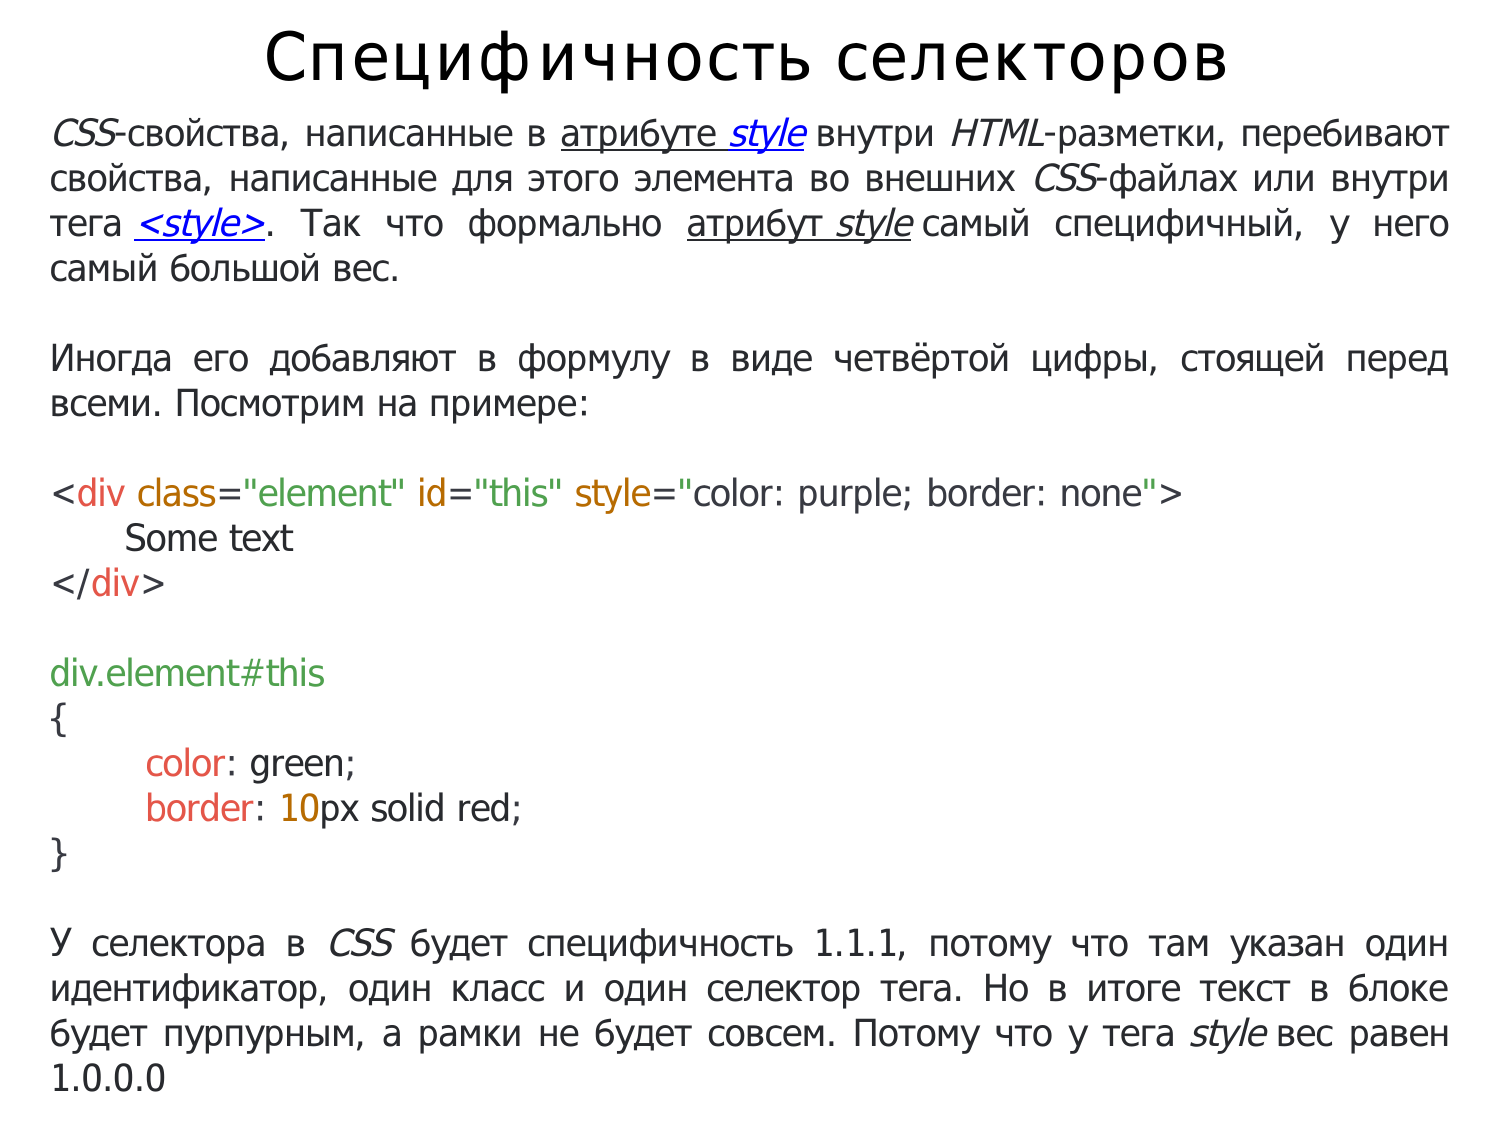

Специфичность селекторов
CSS-свойства, написанные в атрибуте style внутри HTML-разметки, перебивают свойства, написанные для этого элемента во внешних CSS-файлах или внутри тега <style>. Так что формально атрибут style самый специфичный, у него самый большой вес.

Иногда его добавляют в формулу в виде четвёртой цифры, стоящей перед всеми. Посмотрим на примере:

<div class="element" id="this" style="color: purple; border: none">
Some text
</div>

div.element#this
{
	color: green;
	border: 10px solid red;
}

У селектора в CSS будет специфичность 1.1.1, потому что там указан один идентификатор, один класс и один селектор тега. Но в итоге текст в блоке будет пурпурным, а рамки не будет совсем. Потому что у тега style вес равен 1.0.0.0